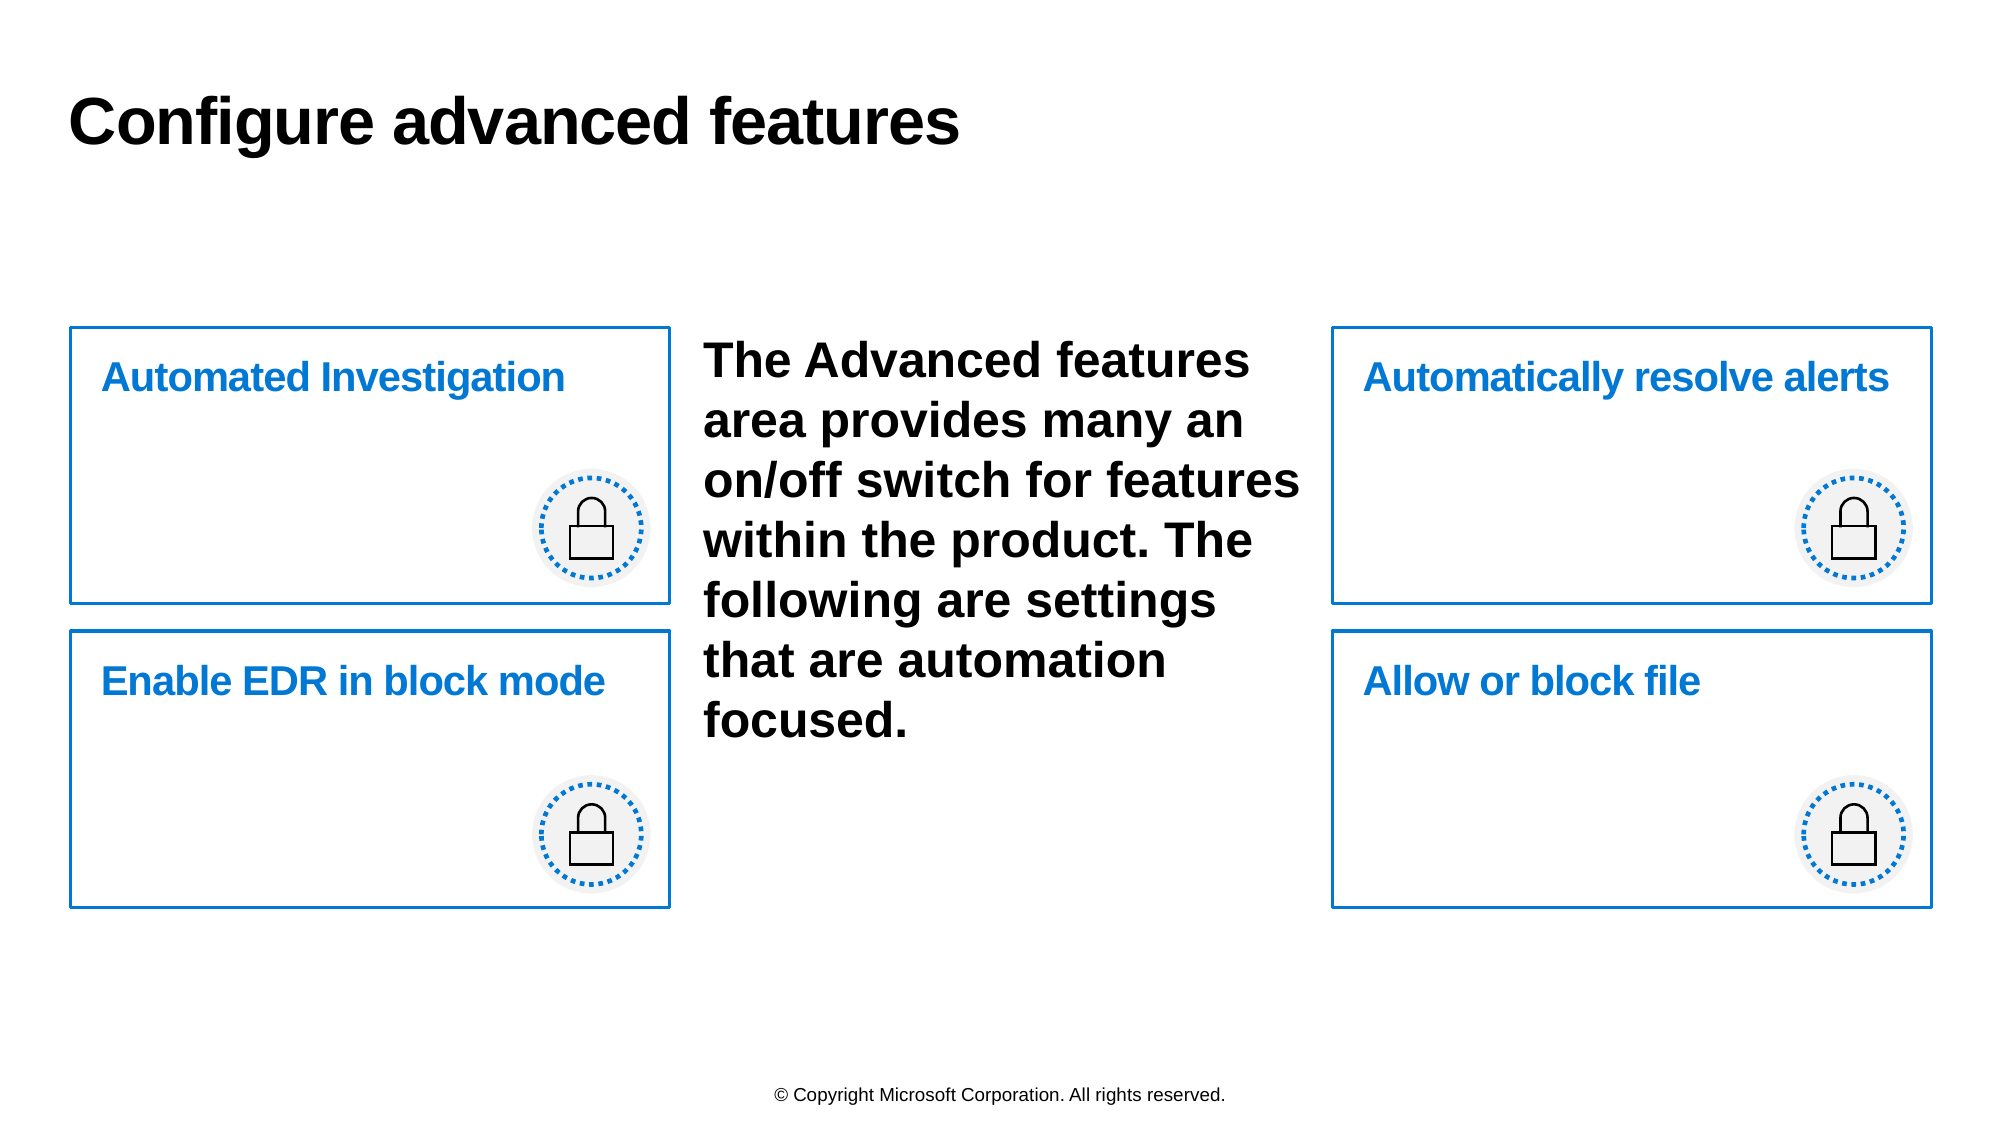

# Configure advanced features
Automated Investigation
The Advanced features area provides many an on/off switch for features within the product. The following are settings that are automation focused.
Automatically resolve alerts

Enable EDR in block mode
Allow or block file